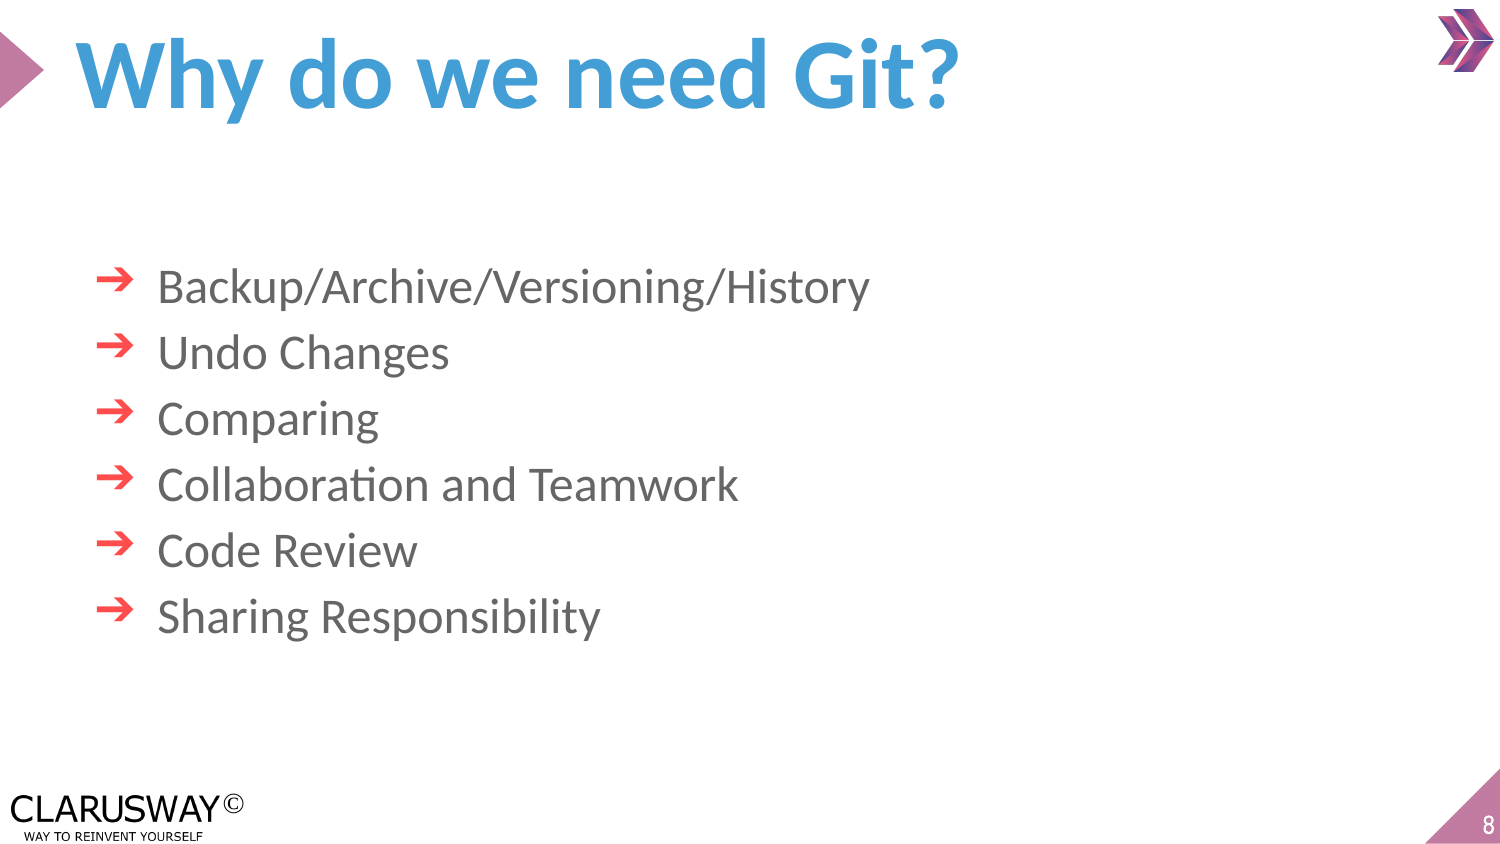

# Why do we need Git?
Backup/Archive/Versioning/History
Undo Changes
Comparing
Collaboration and Teamwork
Code Review
Sharing Responsibility
8